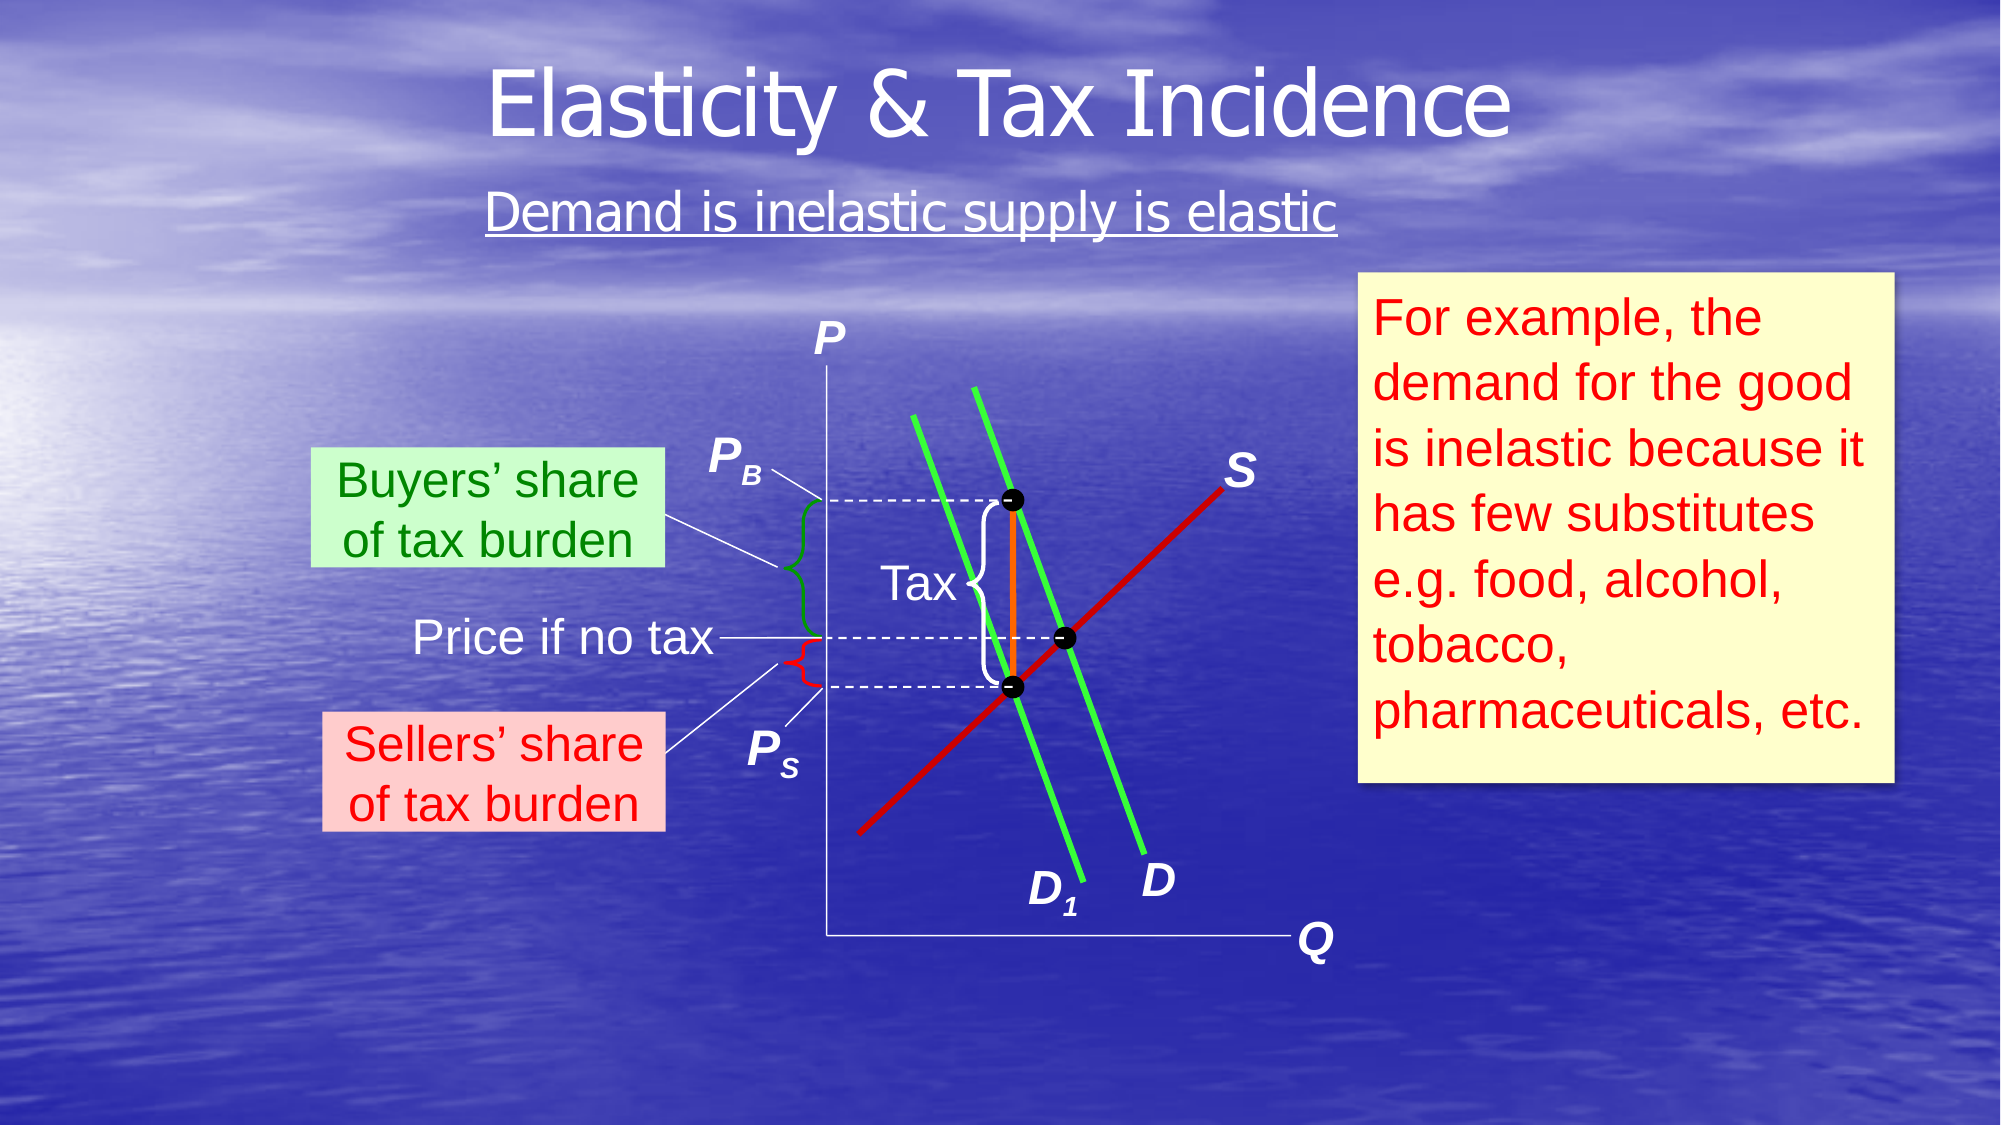

Elasticity & Tax Incidence
Demand is inelastic supply is elastic
For example, the demand for the good is inelastic because it has few substitutes e.g. food, alcohol, tobacco, pharmaceuticals, etc.
P

Q

D
PB

S

Buyers’ share of tax burden

Tax
Price if no tax

Sellers’ share of tax burden

PS
D1